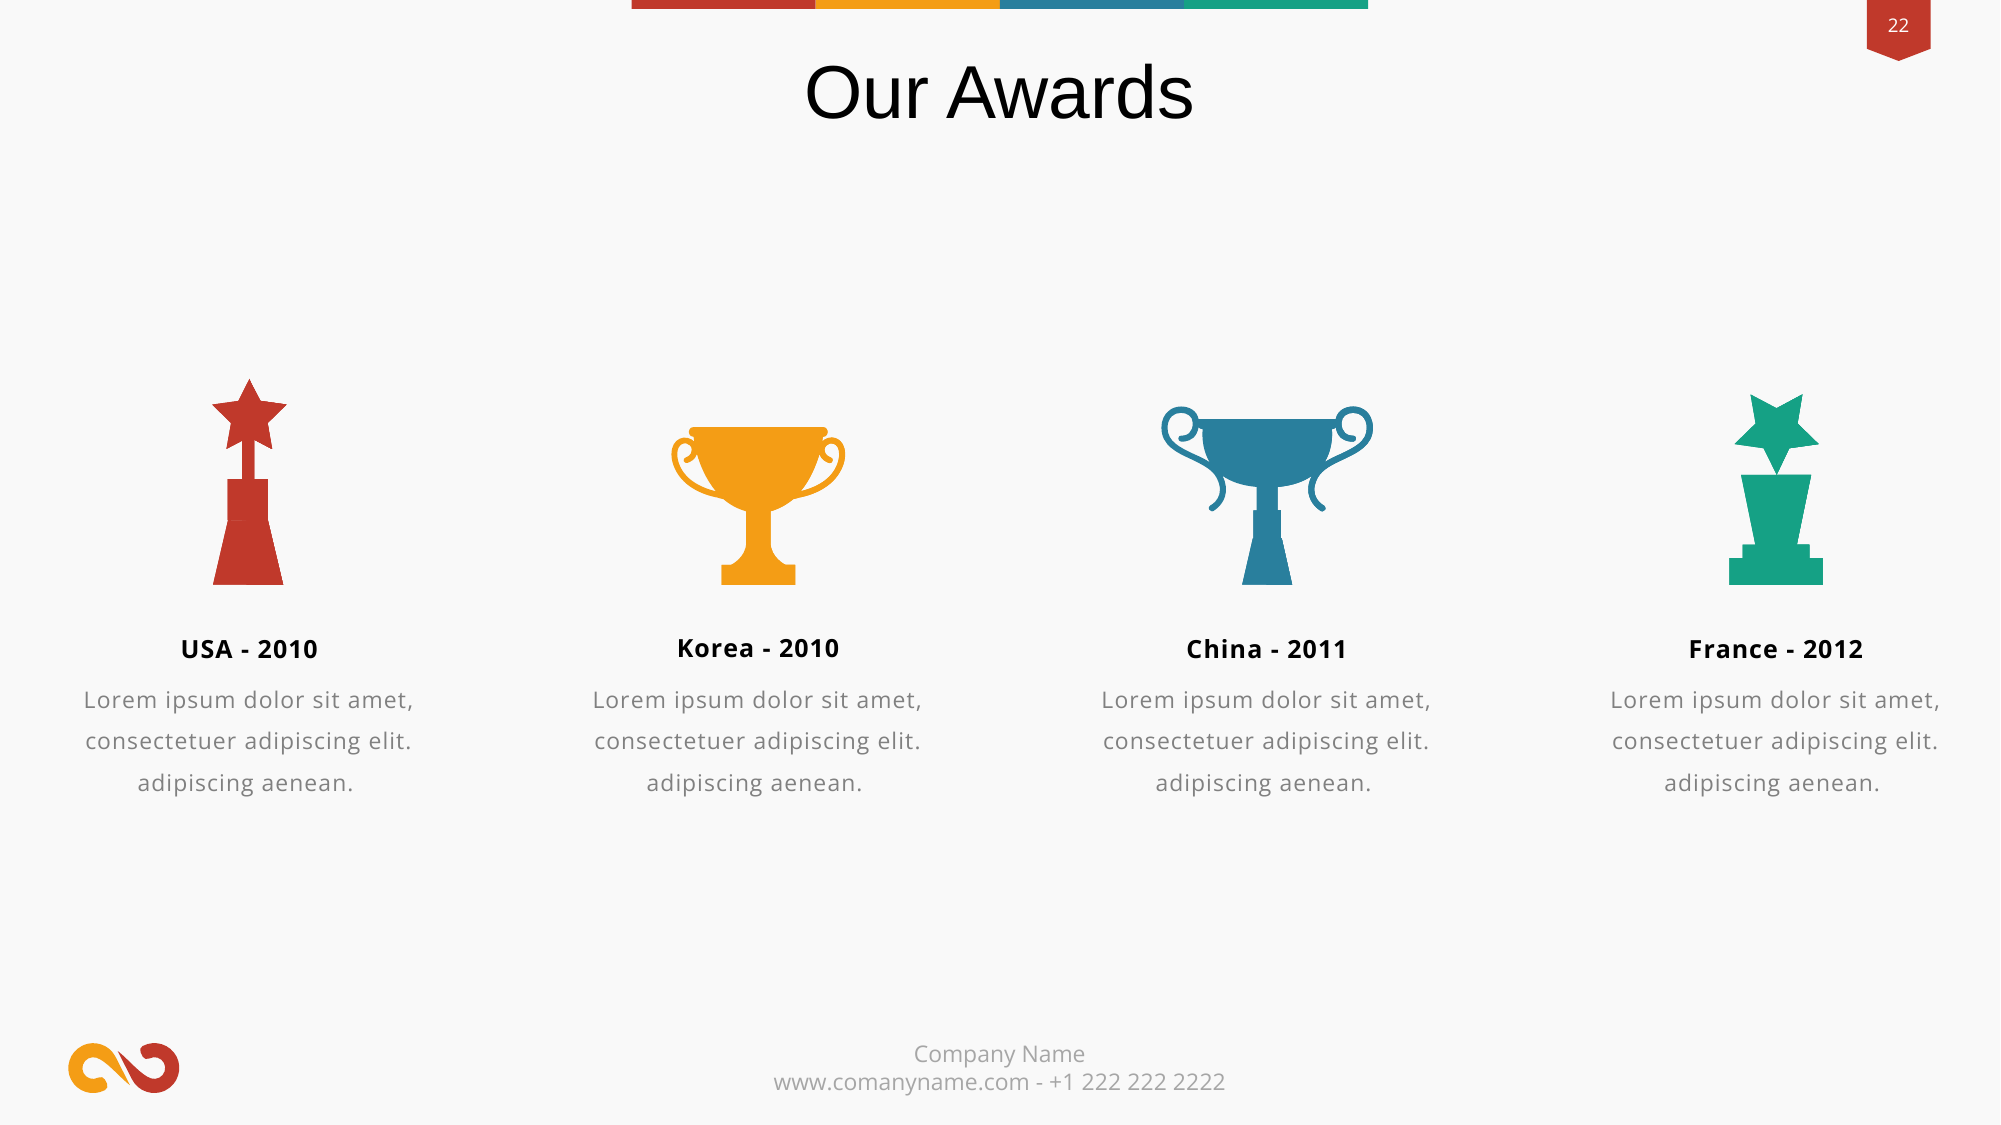

Our Awards

USA - 2010
Korea - 2010
China - 2011
France - 2012
Lorem ipsum dolor sit amet, consectetuer adipiscing elit. adipiscing aenean.
Lorem ipsum dolor sit amet, consectetuer adipiscing elit. adipiscing aenean.
Lorem ipsum dolor sit amet, consectetuer adipiscing elit. adipiscing aenean.
Lorem ipsum dolor sit amet, consectetuer adipiscing elit. adipiscing aenean.